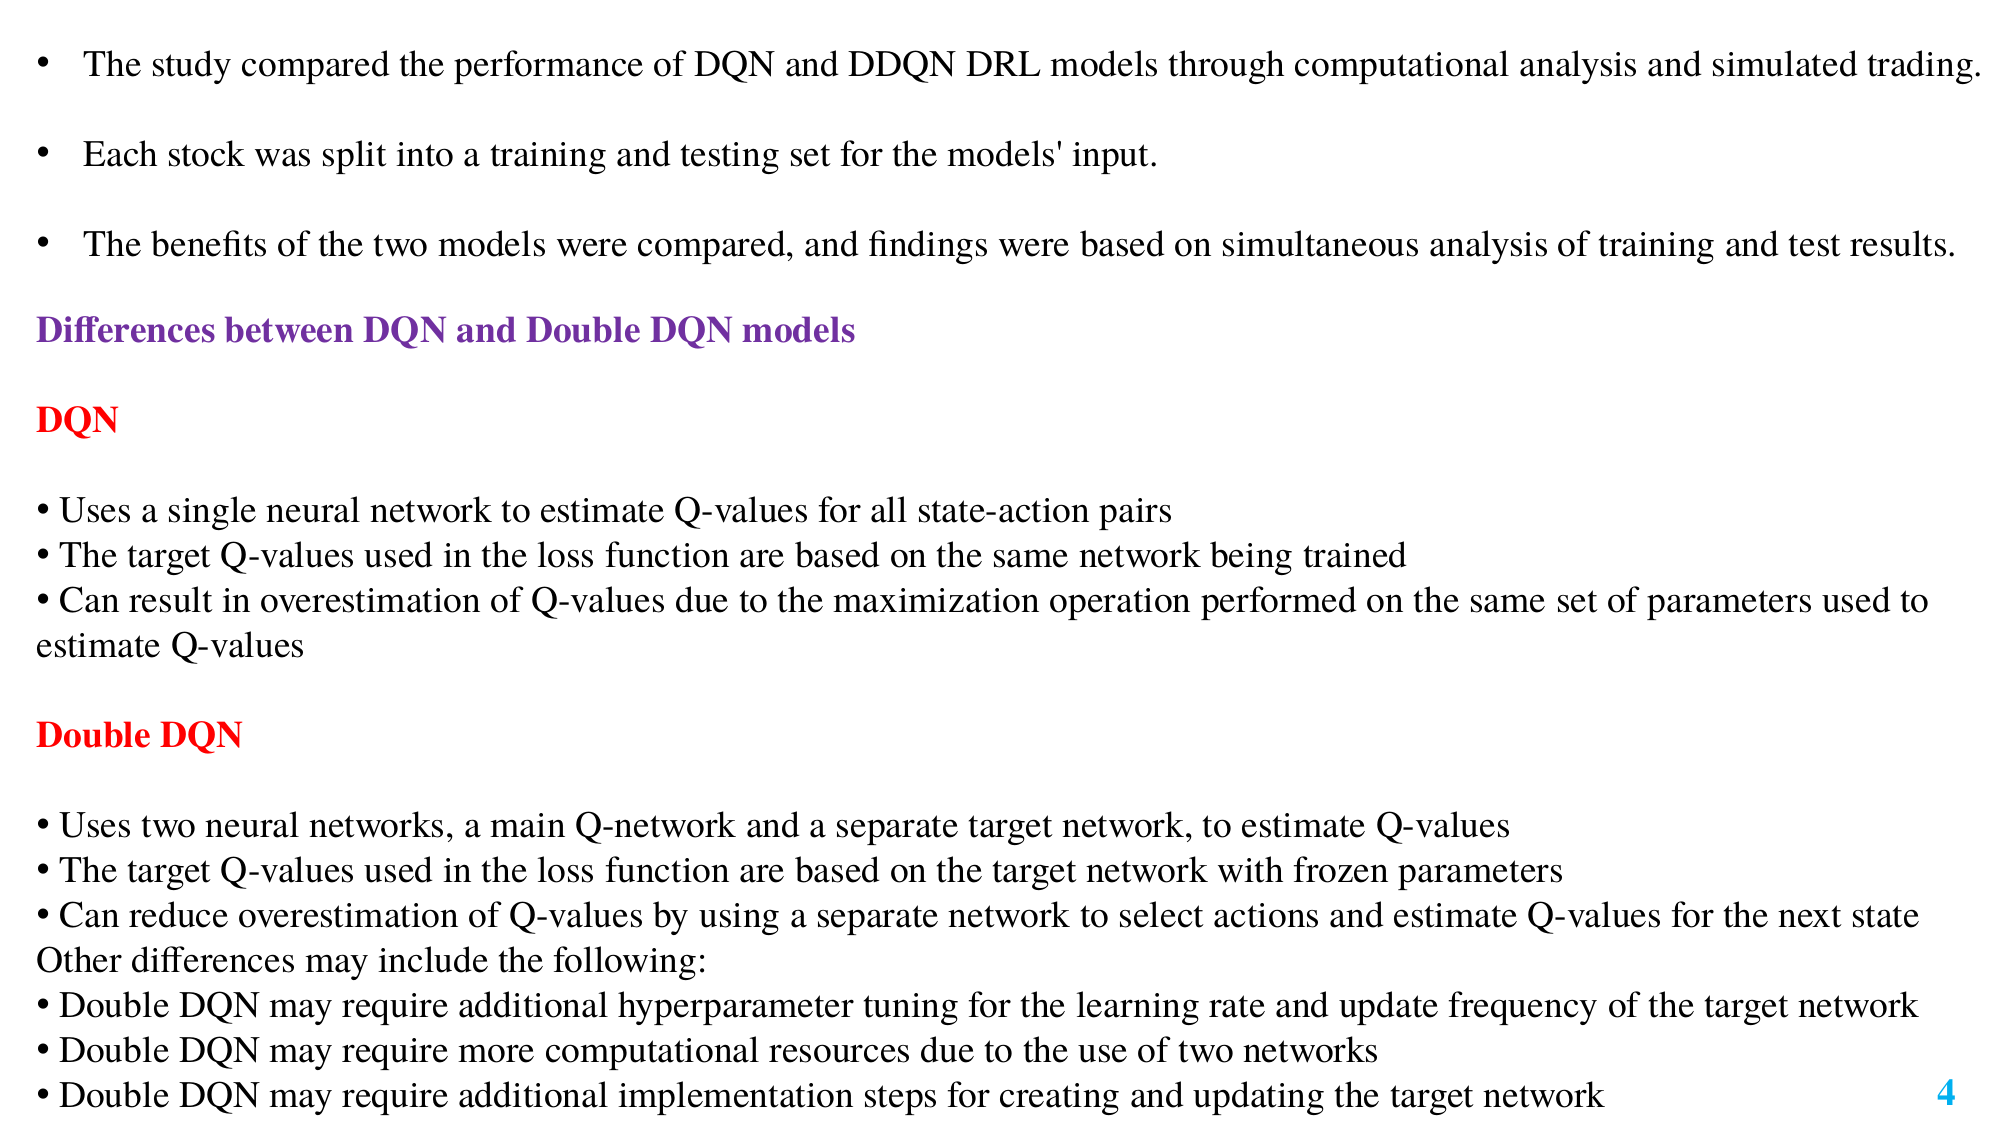

The study compared the performance of DQN and DDQN DRL models through computational analysis and simulated trading.

Each stock was split into a training and testing set for the models' input.

The benefits of the two models were compared, and findings were based on simultaneous analysis of training and test results.
Differences between DQN and Double DQN models

DQN

 Uses a single neural network to estimate Q-values for all state-action pairs
 The target Q-values used in the loss function are based on the same network being trained
 Can result in overestimation of Q-values due to the maximization operation performed on the same set of parameters used to estimate Q-values

Double DQN

 Uses two neural networks, a main Q-network and a separate target network, to estimate Q-values
 The target Q-values used in the loss function are based on the target network with frozen parameters
 Can reduce overestimation of Q-values by using a separate network to select actions and estimate Q-values for the next state
Other differences may include the following:
 Double DQN may require additional hyperparameter tuning for the learning rate and update frequency of the target network
 Double DQN may require more computational resources due to the use of two networks
 Double DQN may require additional implementation steps for creating and updating the target network
4